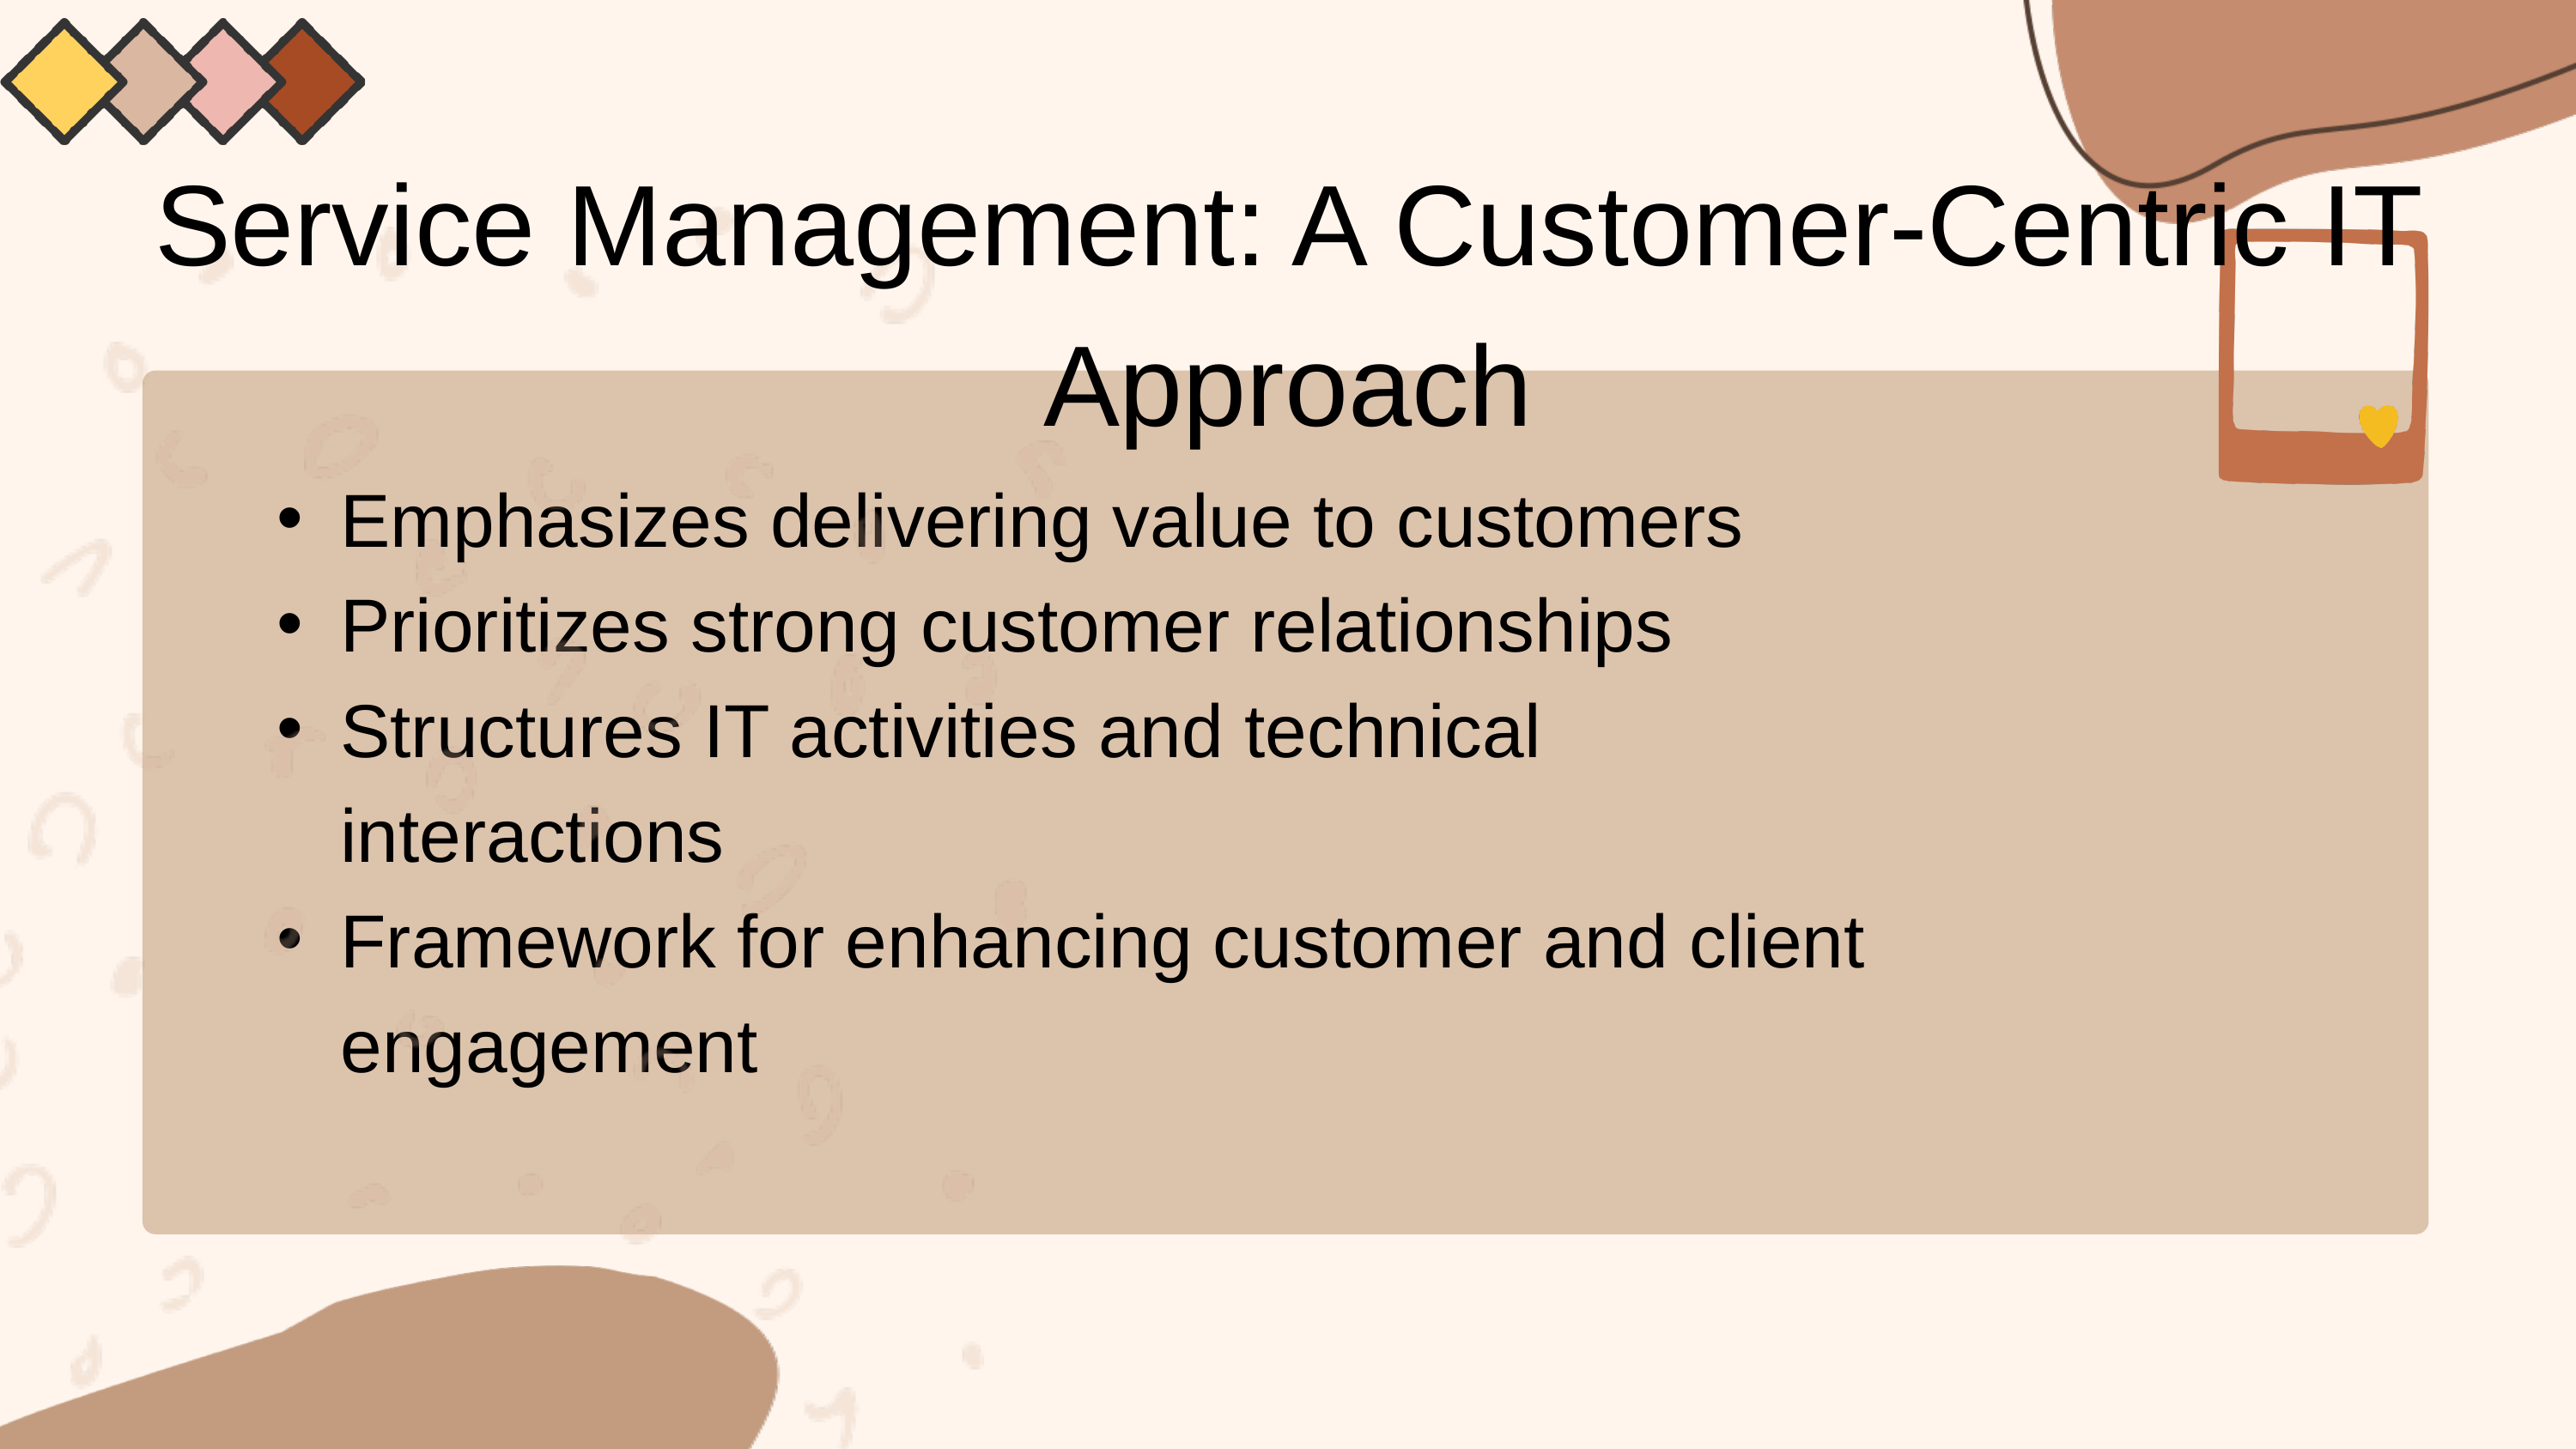

Service Management: A Customer-Centric IT Approach

Emphasizes delivering value to customers
Prioritizes strong customer relationships
Structures IT activities and technical interactions
Framework for enhancing customer and client engagement